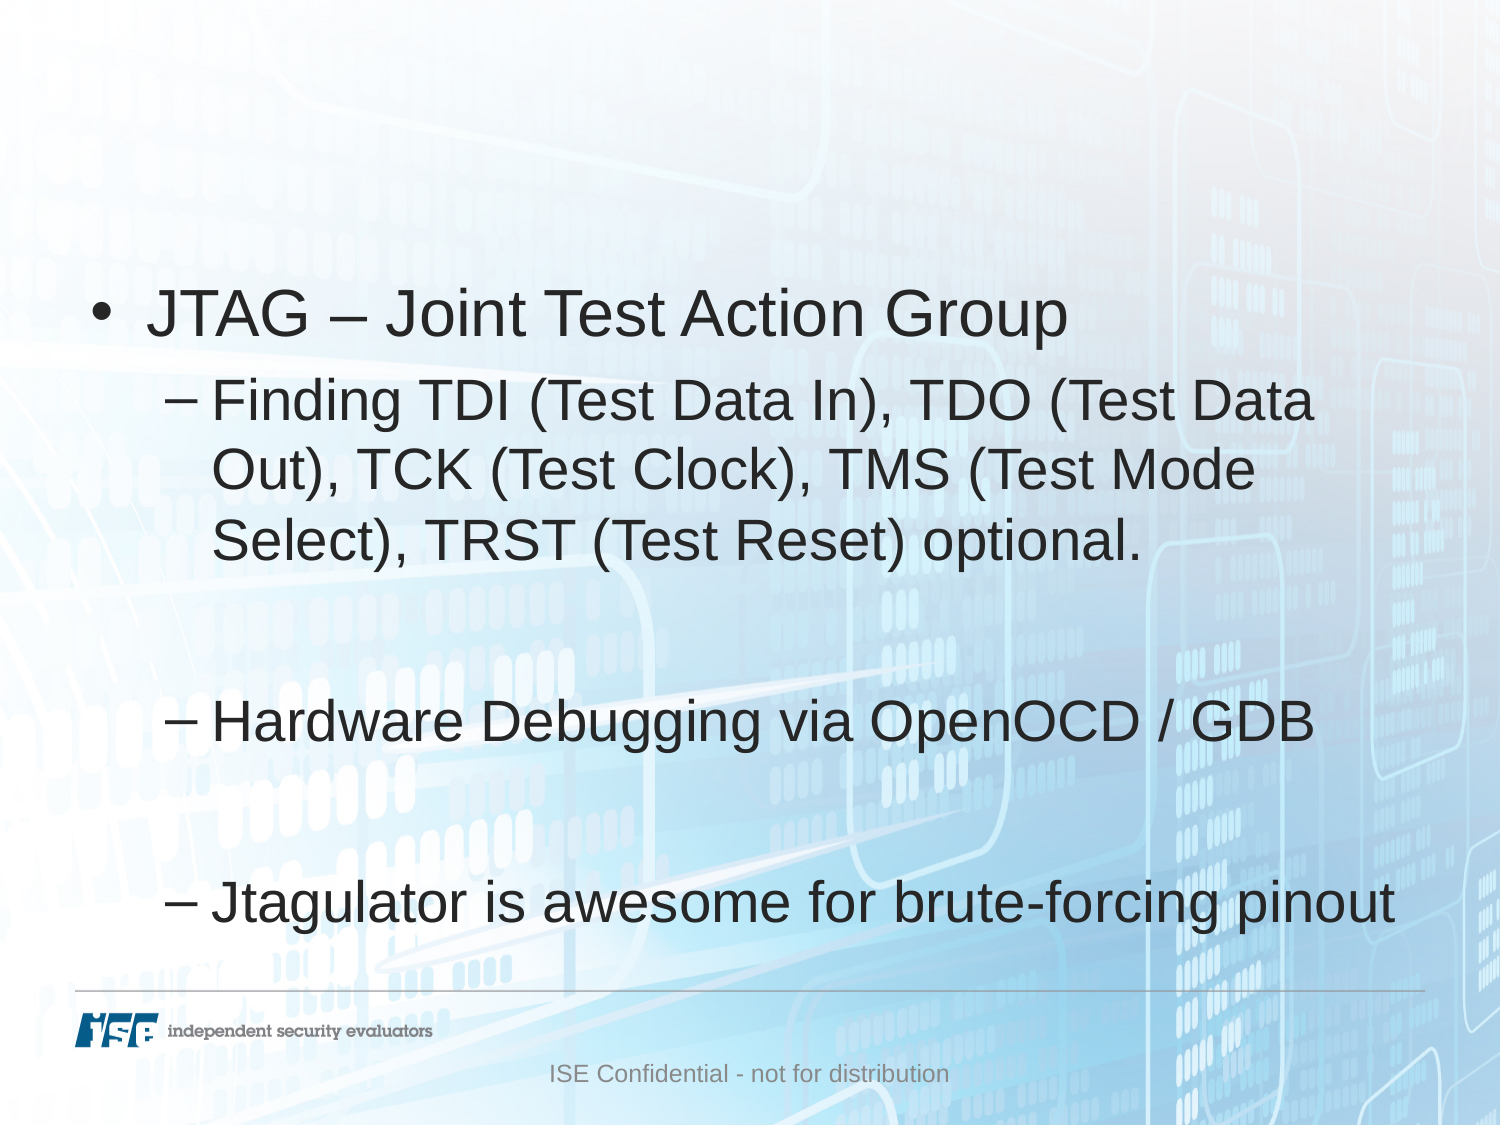

#
JTAG – Joint Test Action Group
Finding TDI (Test Data In), TDO (Test Data Out), TCK (Test Clock), TMS (Test Mode Select), TRST (Test Reset) optional.

Hardware Debugging via OpenOCD / GDB

Jtagulator is awesome for brute-forcing pinout
ISE Confidential - not for distribution